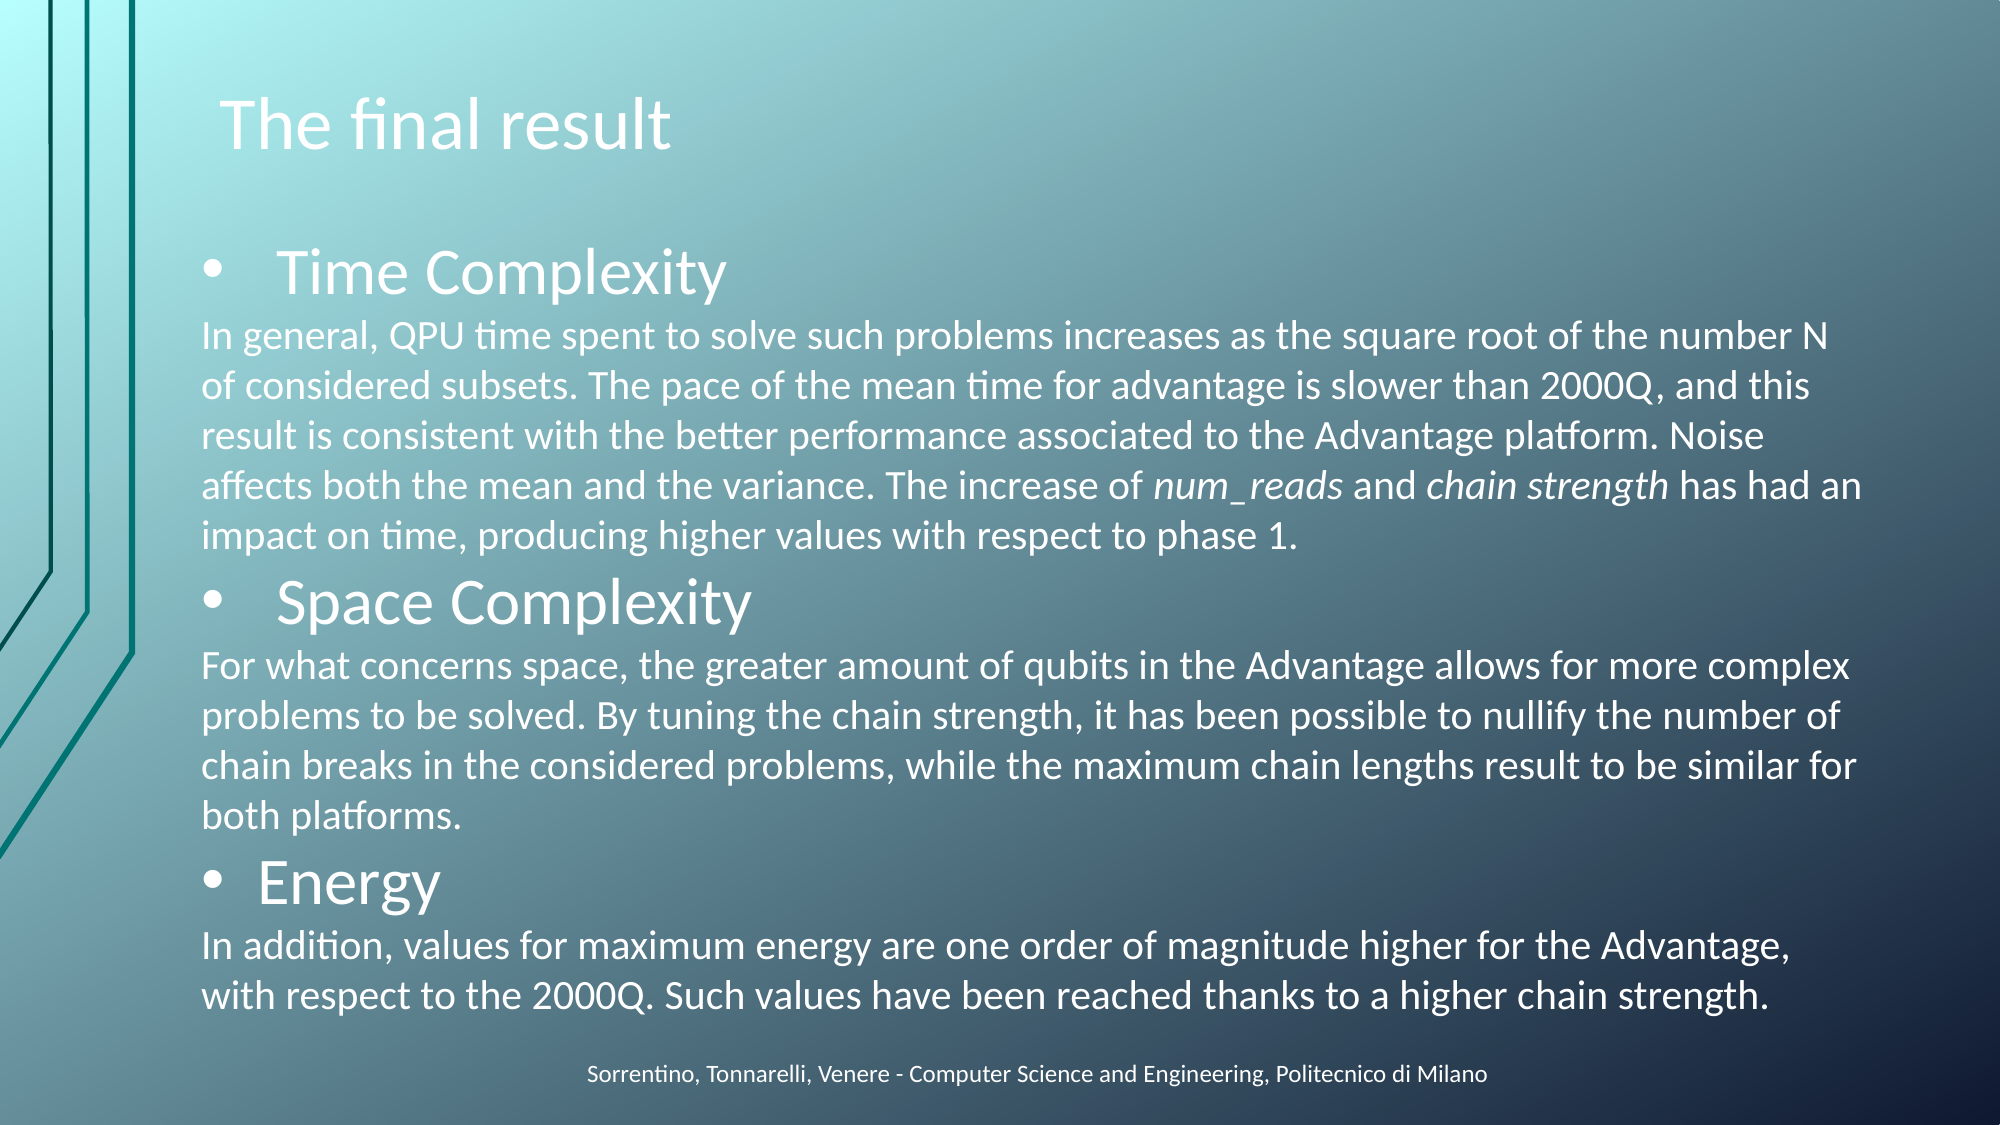

# The final result
Time Complexity
In general, QPU time spent to solve such problems increases as the square root of the number N of considered subsets. The pace of the mean time for advantage is slower than 2000Q, and this result is consistent with the better performance associated to the Advantage platform. Noise affects both the mean and the variance. The increase of num_reads and chain strength has had an impact on time, producing higher values with respect to phase 1.
Space Complexity
For what concerns space, the greater amount of qubits in the Advantage allows for more complex problems to be solved. By tuning the chain strength, it has been possible to nullify the number of chain breaks in the considered problems, while the maximum chain lengths result to be similar for both platforms.
Energy
In addition, values for maximum energy are one order of magnitude higher for the Advantage, with respect to the 2000Q. Such values have been reached thanks to a higher chain strength.
Sorrentino, Tonnarelli, Venere - Computer Science and Engineering, Politecnico di Milano